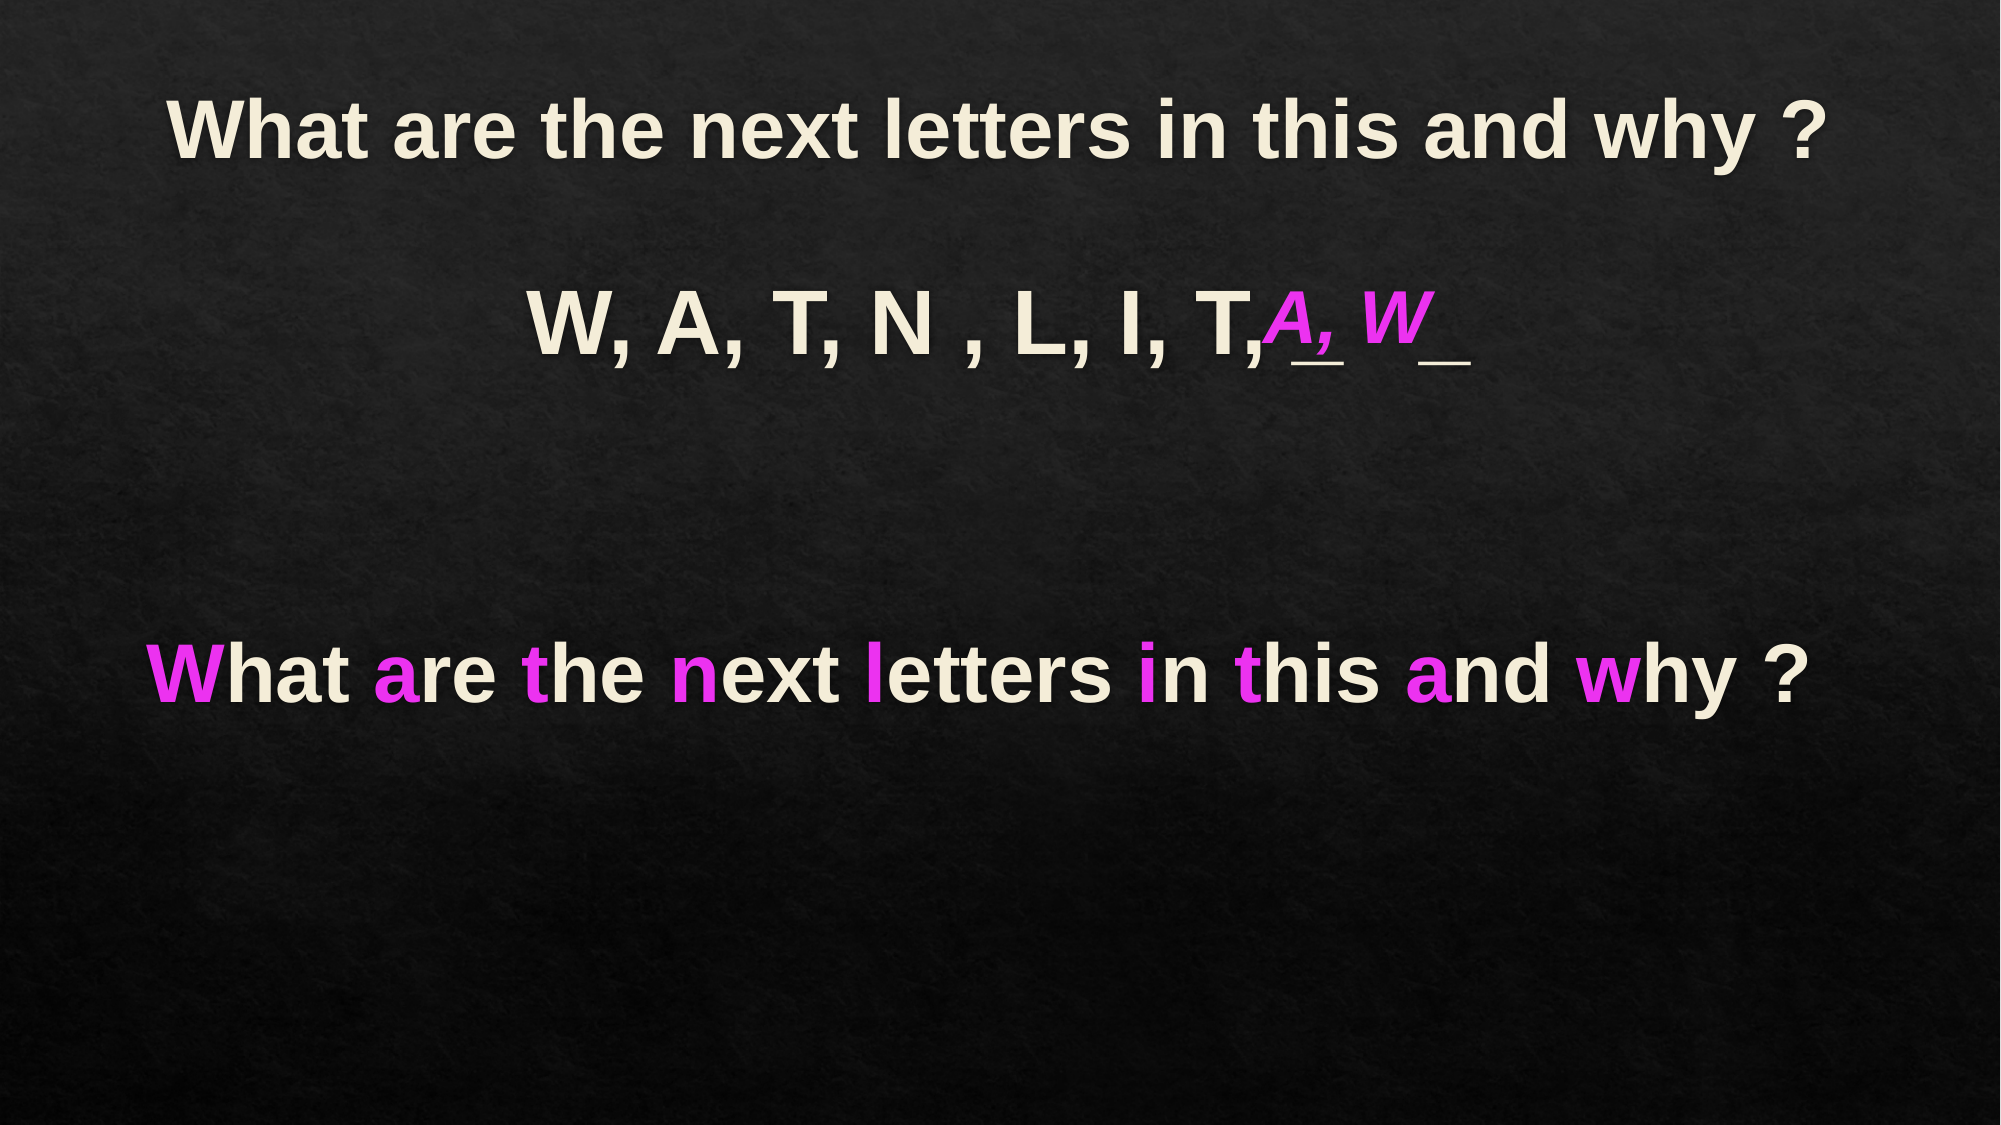

# What are the next letters in this and why ? W, A, T, N , L, I, T, _   _
A, W
What are the next letters in this and why ?